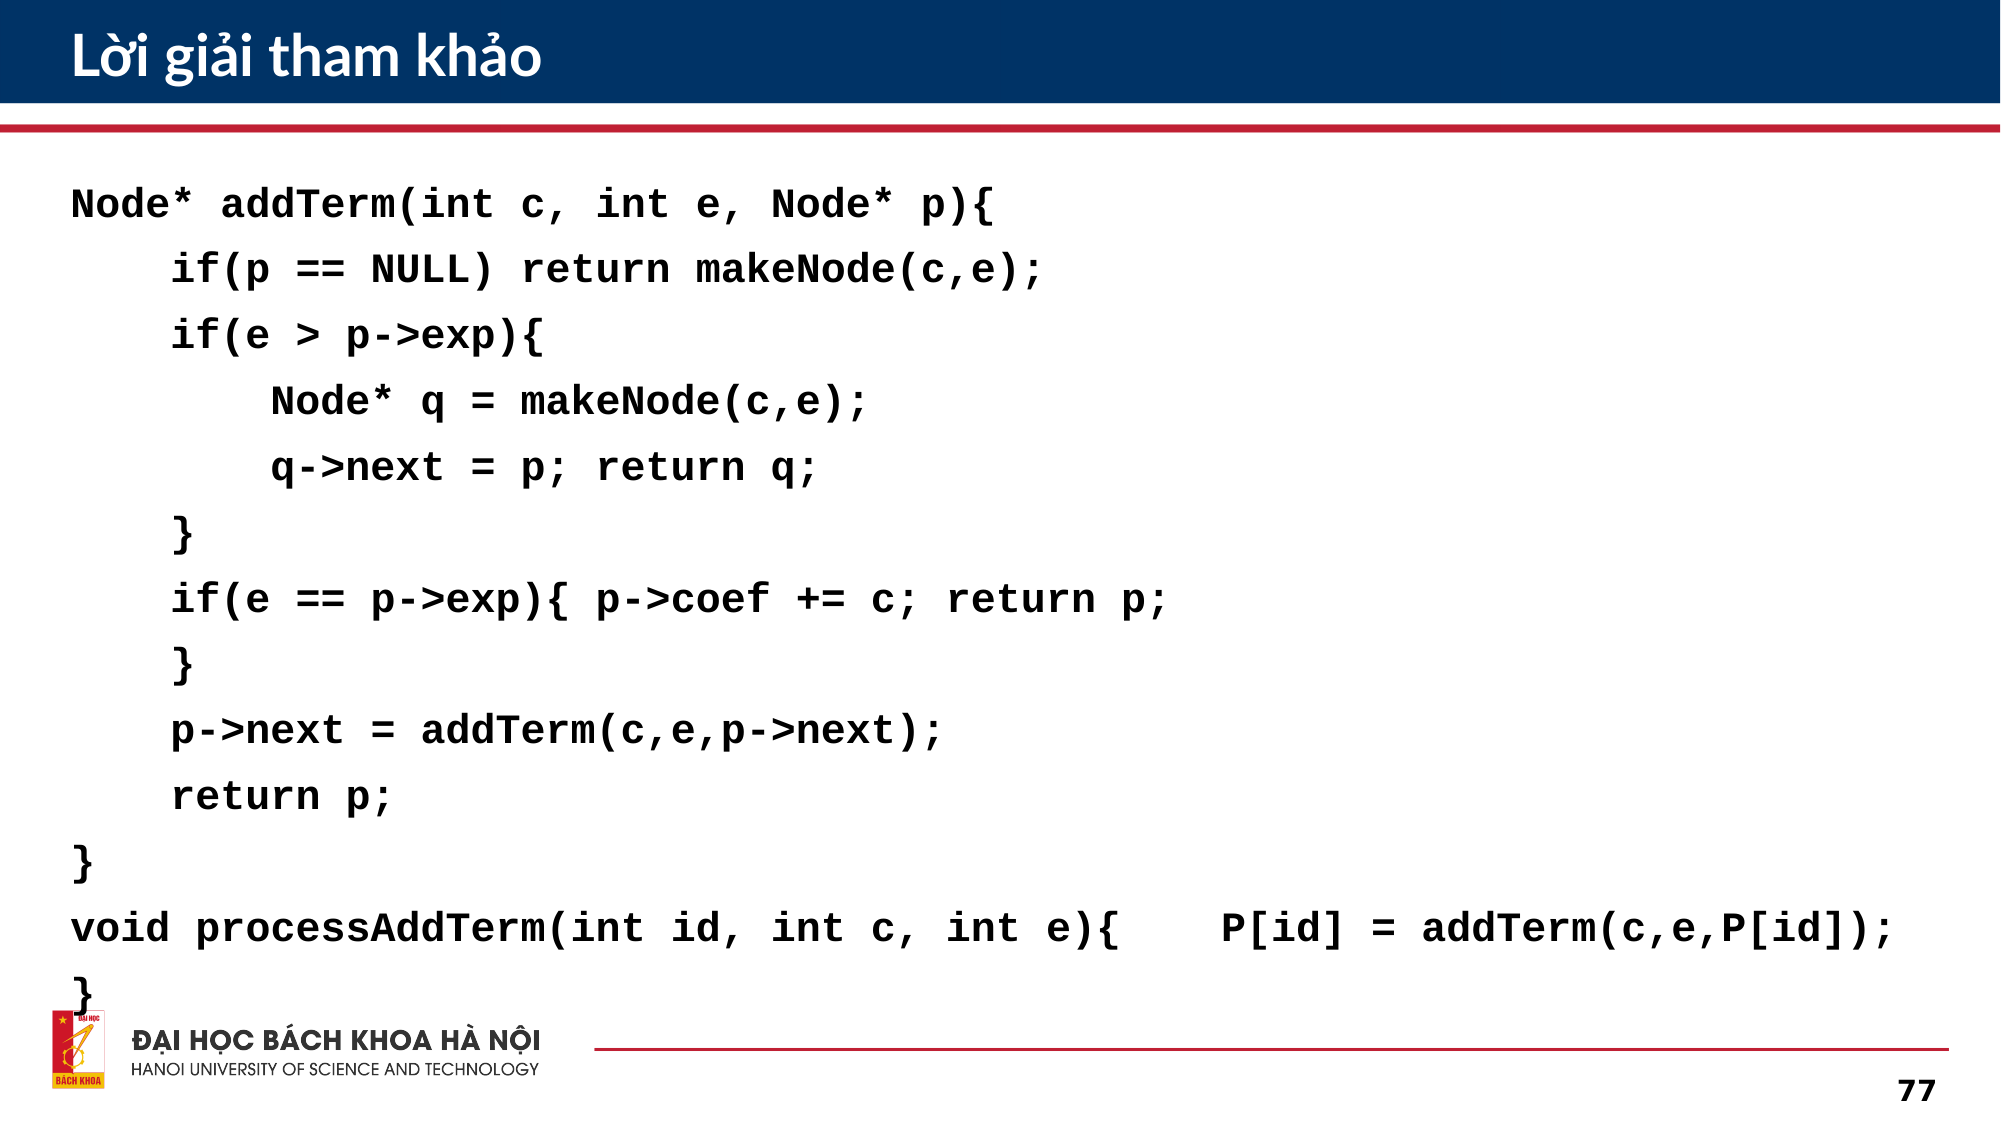

# Lời giải tham khảo
Node* addTerm(int c, int e, Node* p){
    if(p == NULL) return makeNode(c,e);
    if(e > p->exp){
        Node* q = makeNode(c,e);
        q->next = p; return q;
    }
    if(e == p->exp){ p->coef += c; return p;
    }
    p->next = addTerm(c,e,p->next);
    return p;
}
void processAddTerm(int id, int c, int e){    P[id] = addTerm(c,e,P[id]);
}
77